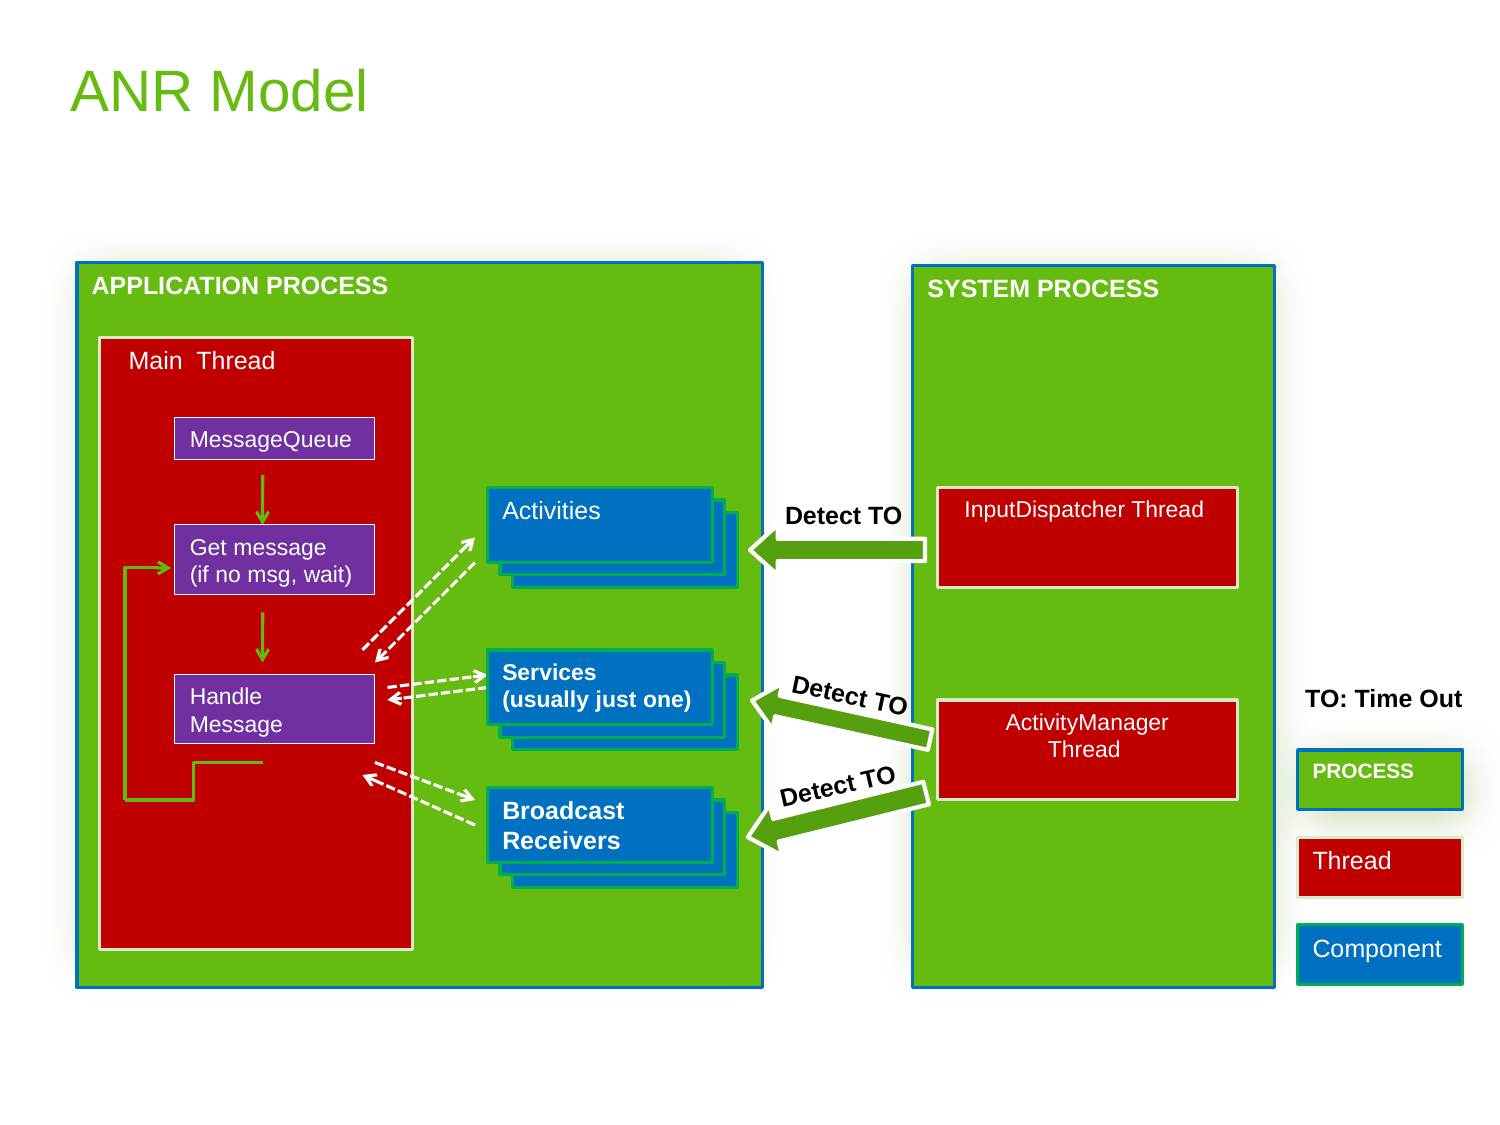

# ANR Model
Application Process
System Process
  Main  Thread
MessageQueue
Activities
InputDispatcher Thread
Detect TO

Get message
(if no msg, wait)

Services
(usually just one)

Detect TO
Handle
Message

TO: Time Out

ActivityManager
Thread
Process
Detect TO
Broadcast
Receivers

Thread
Component